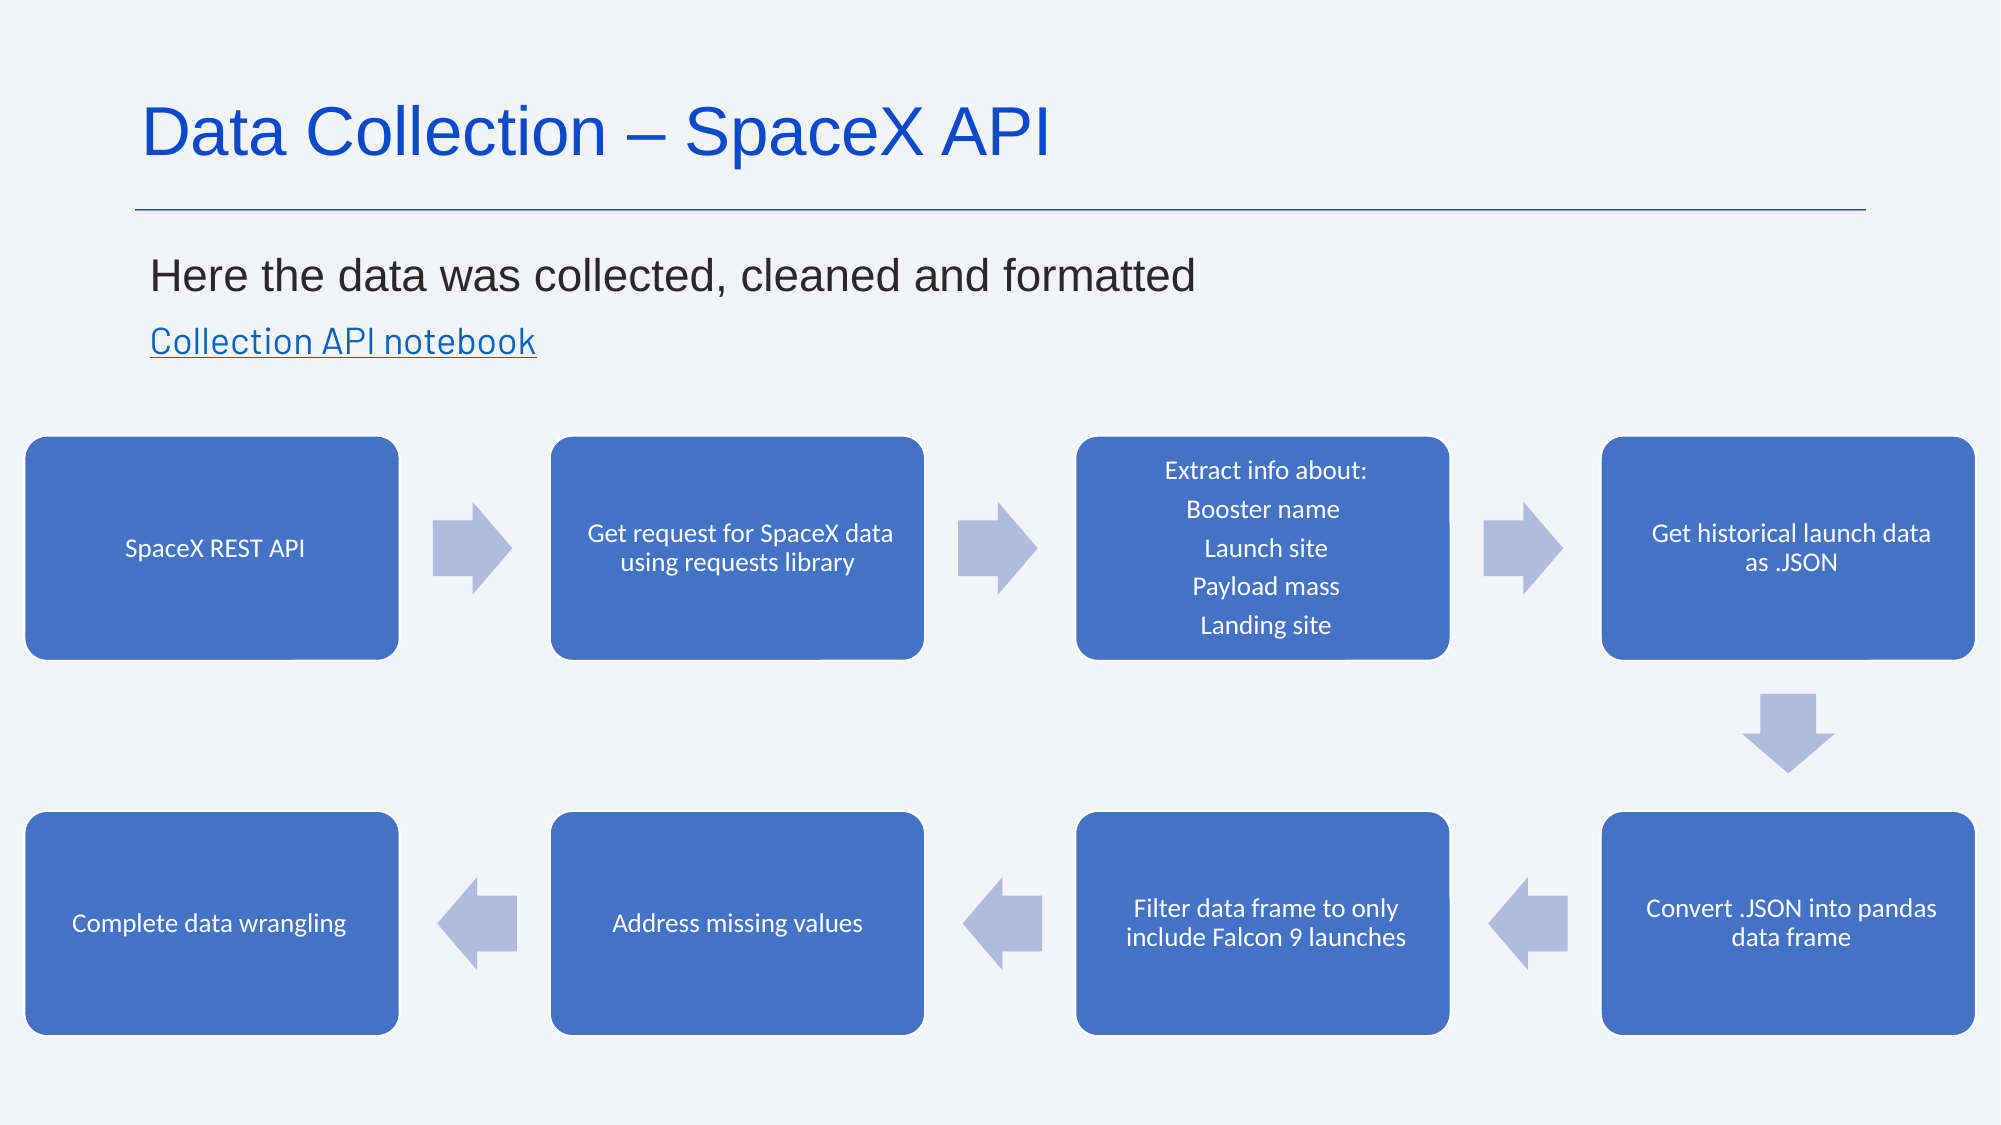

Data Collection – SpaceX API
Here the data was collected, cleaned and formatted
Collection API notebook

SpaceX REST API

Get request for SpaceX data using requests library

Extract info about:
Booster name
Launch site
Payload mass
Landing site

Get historical launch data as .JSON

Convert .JSON into pandas data frame

Filter data frame to only include Falcon 9 launches

Address missing values

Complete data wrangling
8